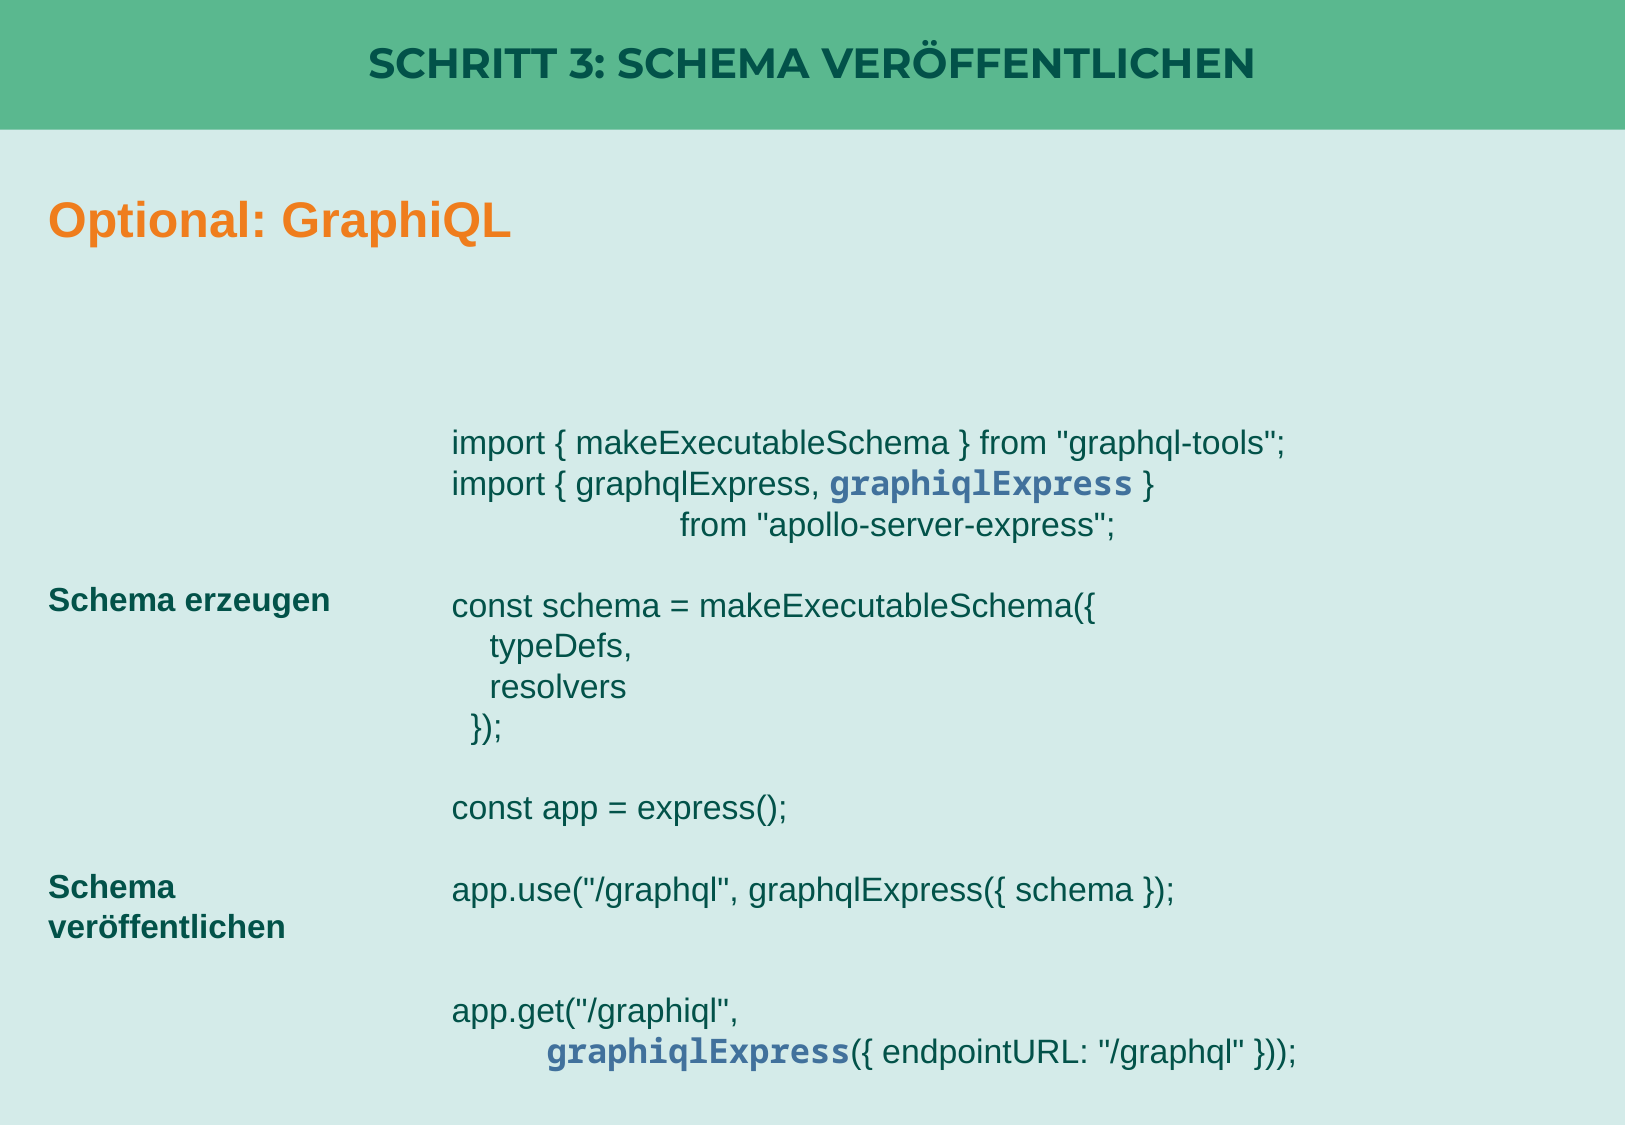

# Schritt 3: Schema Veröffentlichen
Optional: GraphiQL
import { makeExecutableSchema } from "graphql-tools";
import { graphqlExpress, graphiqlExpress }
                        from "apollo-server-express";

const schema = makeExecutableSchema({
    typeDefs,
    resolvers
  });

const app = express();

app.use("/graphql", graphqlExpress({ schema });

app.get("/graphiql",
          graphiqlExpress({ endpointURL: "/graphql" }));

Schema erzeugen
Schema veröffentlichen